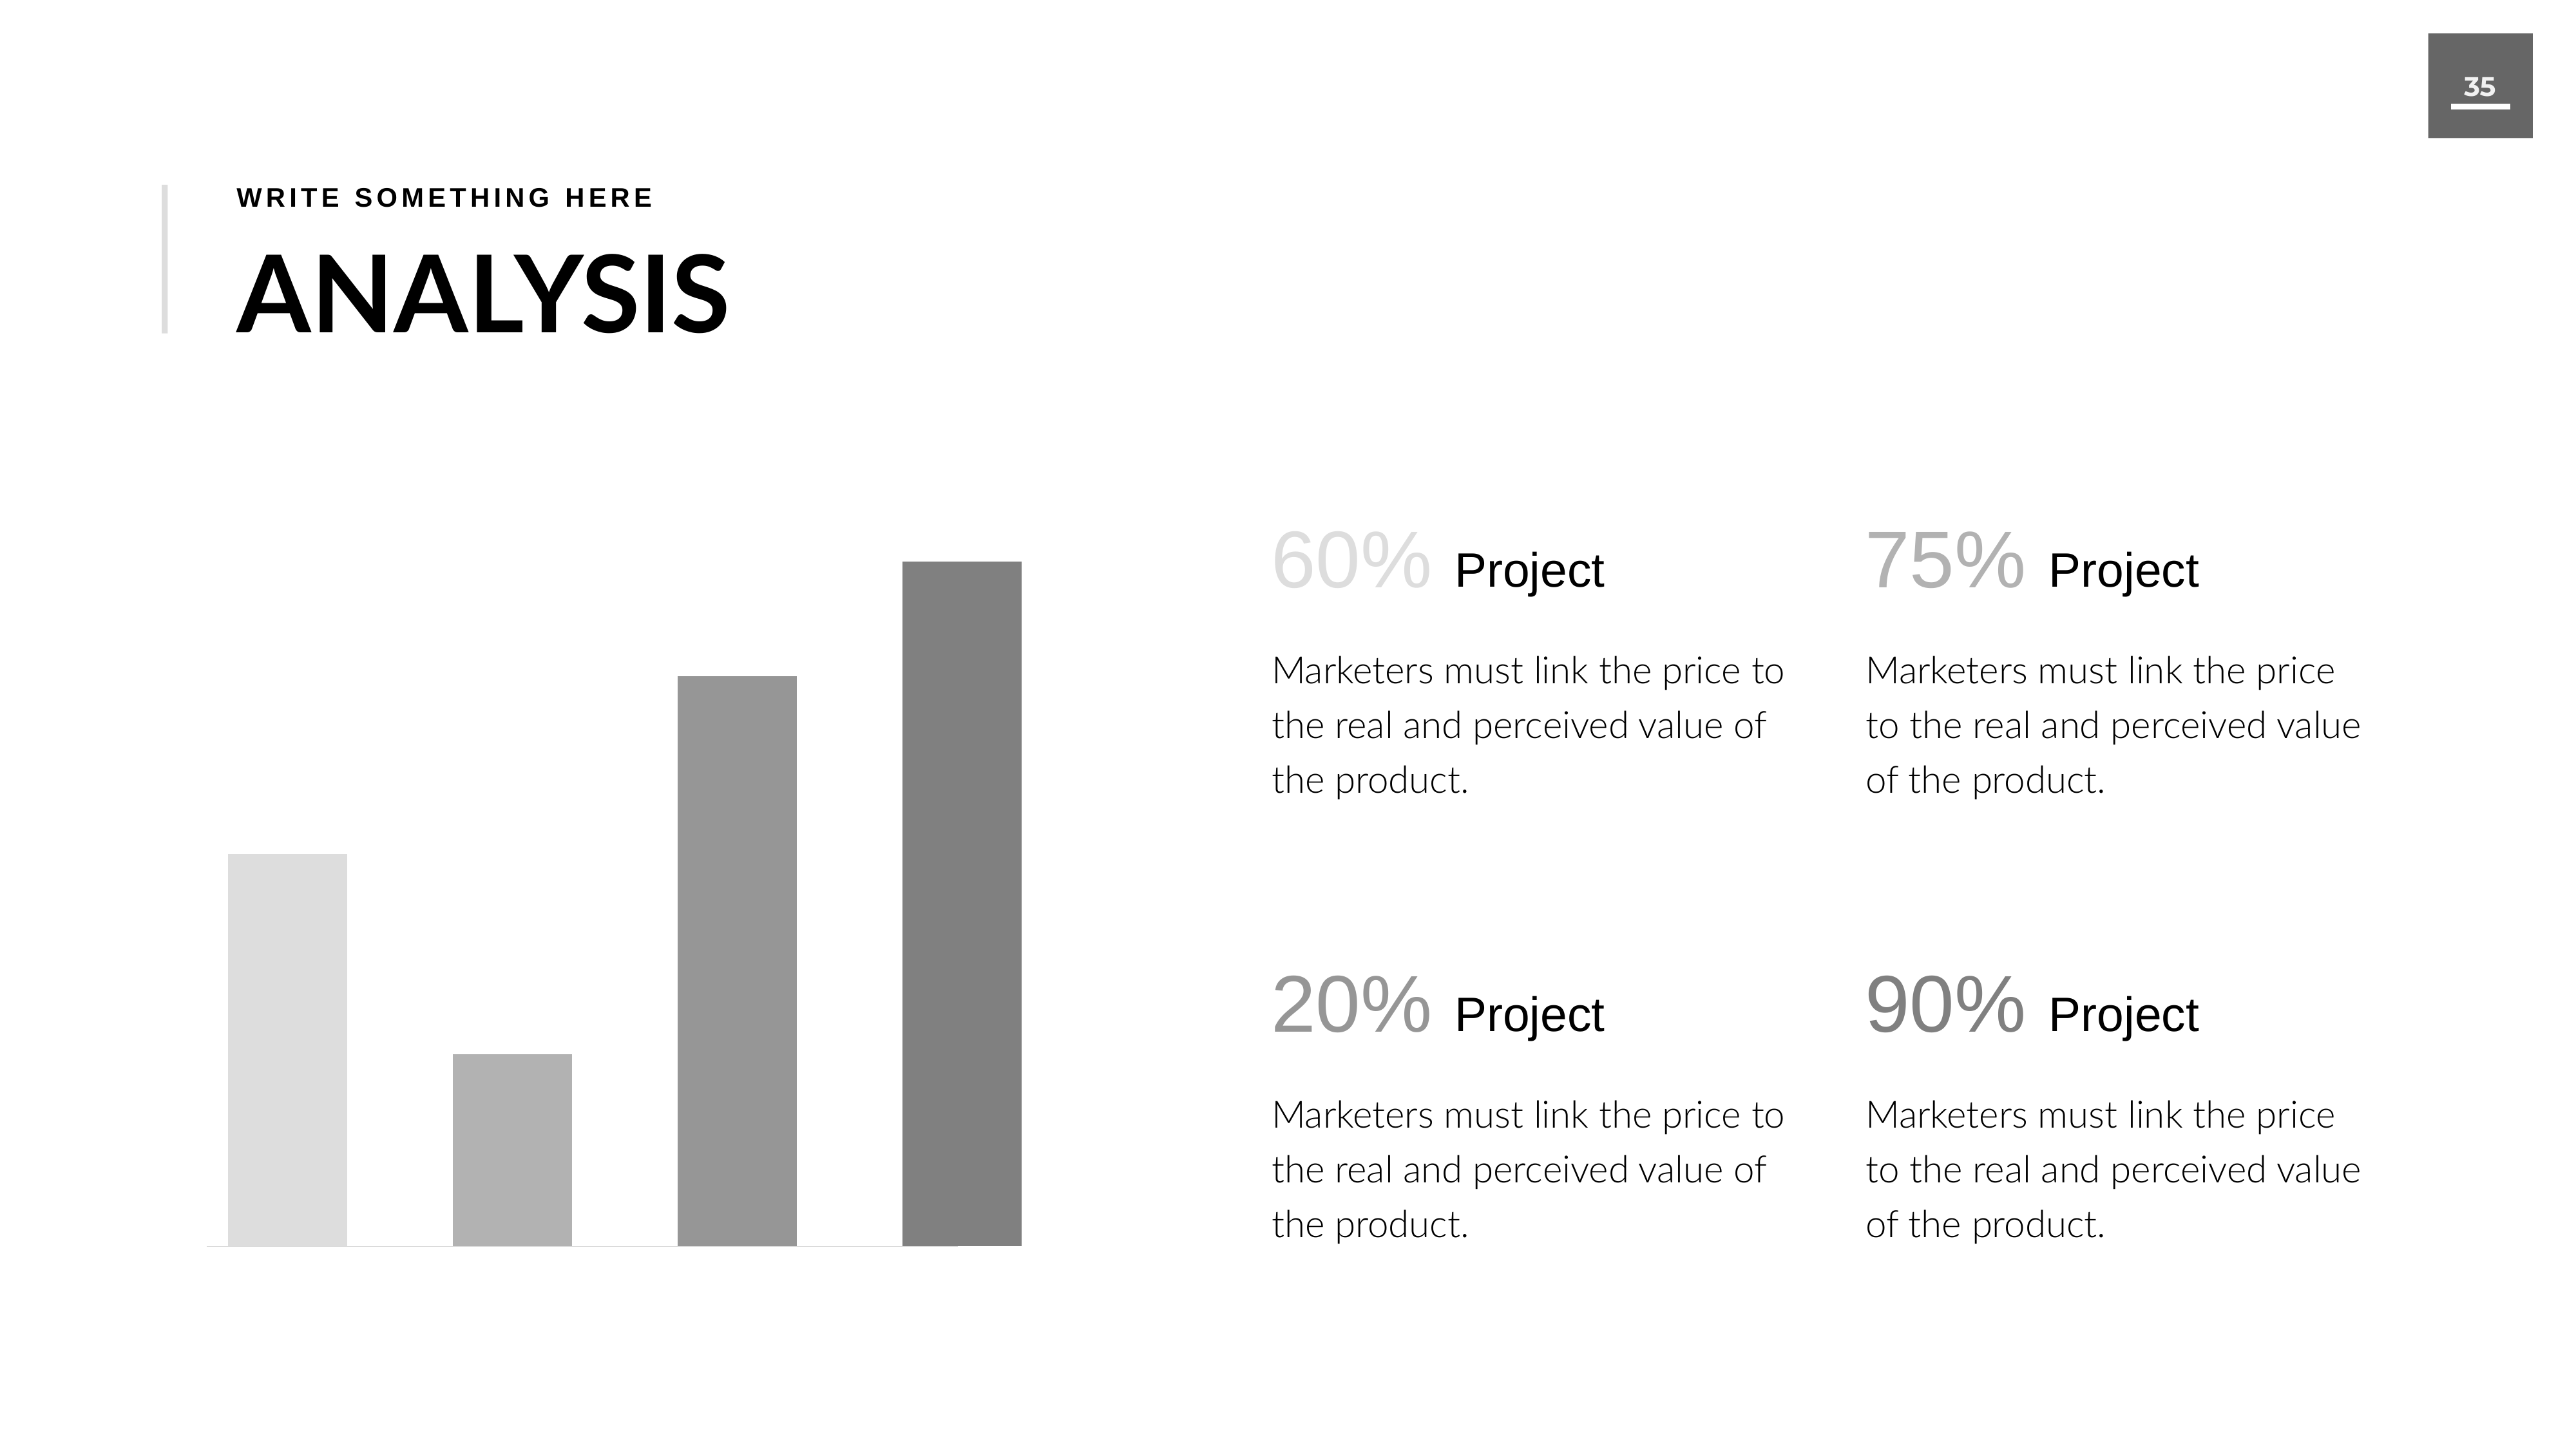

WRITE SOMETHING HERE
ANALYSIS

60%
75%
Project
Project
Marketers must link the price to the real and perceived value of the product.
Marketers must link the price to the real and perceived value of the product.
20%
90%
Project
Project
Marketers must link the price to the real and perceived value of the product.
Marketers must link the price to the real and perceived value of the product.